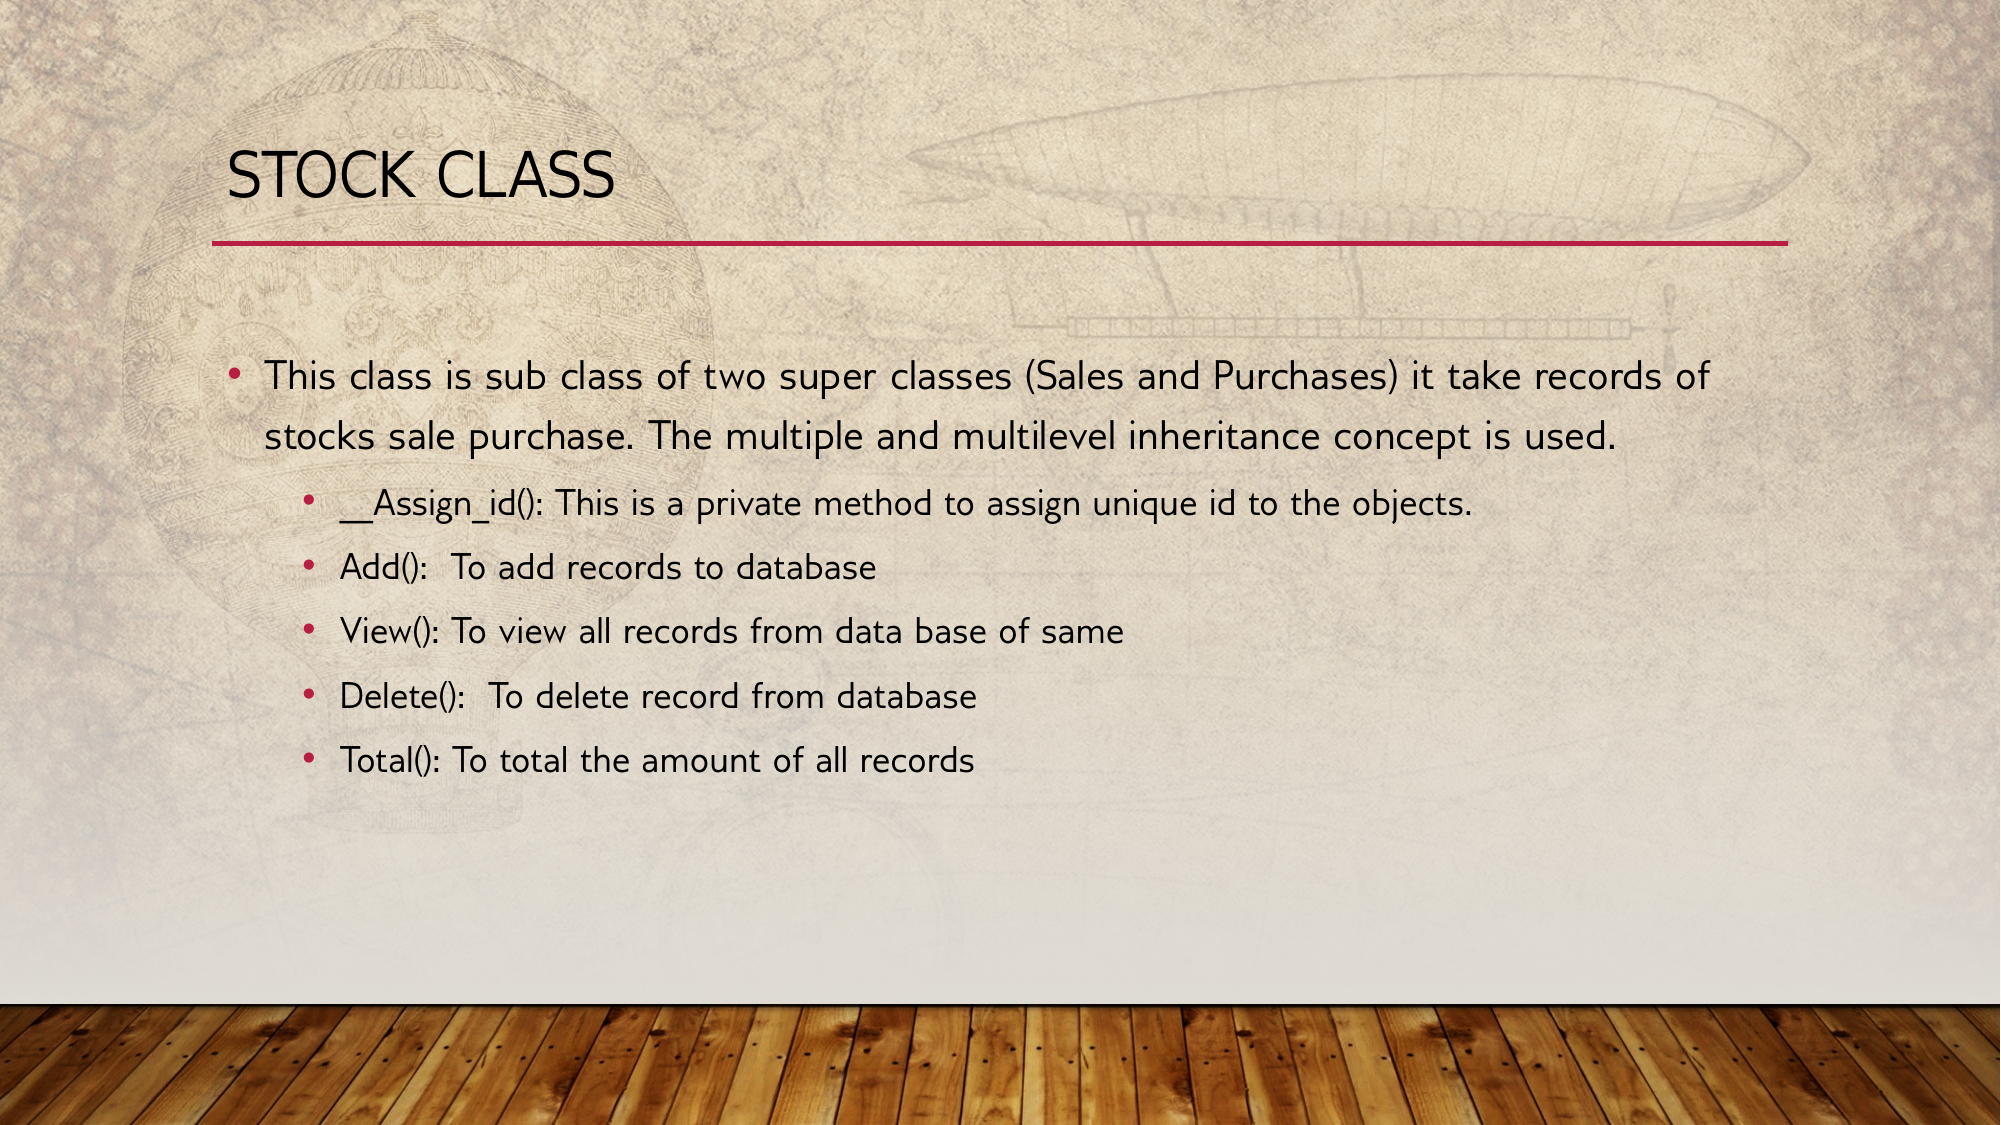

# Stock class
This class is sub class of two super classes (Sales and Purchases) it take records of stocks sale purchase. The multiple and multilevel inheritance concept is used.
__Assign_id(): This is a private method to assign unique id to the objects.
Add():  To add records to database
View(): To view all records from data base of same
Delete():  To delete record from database
Total(): To total the amount of all records